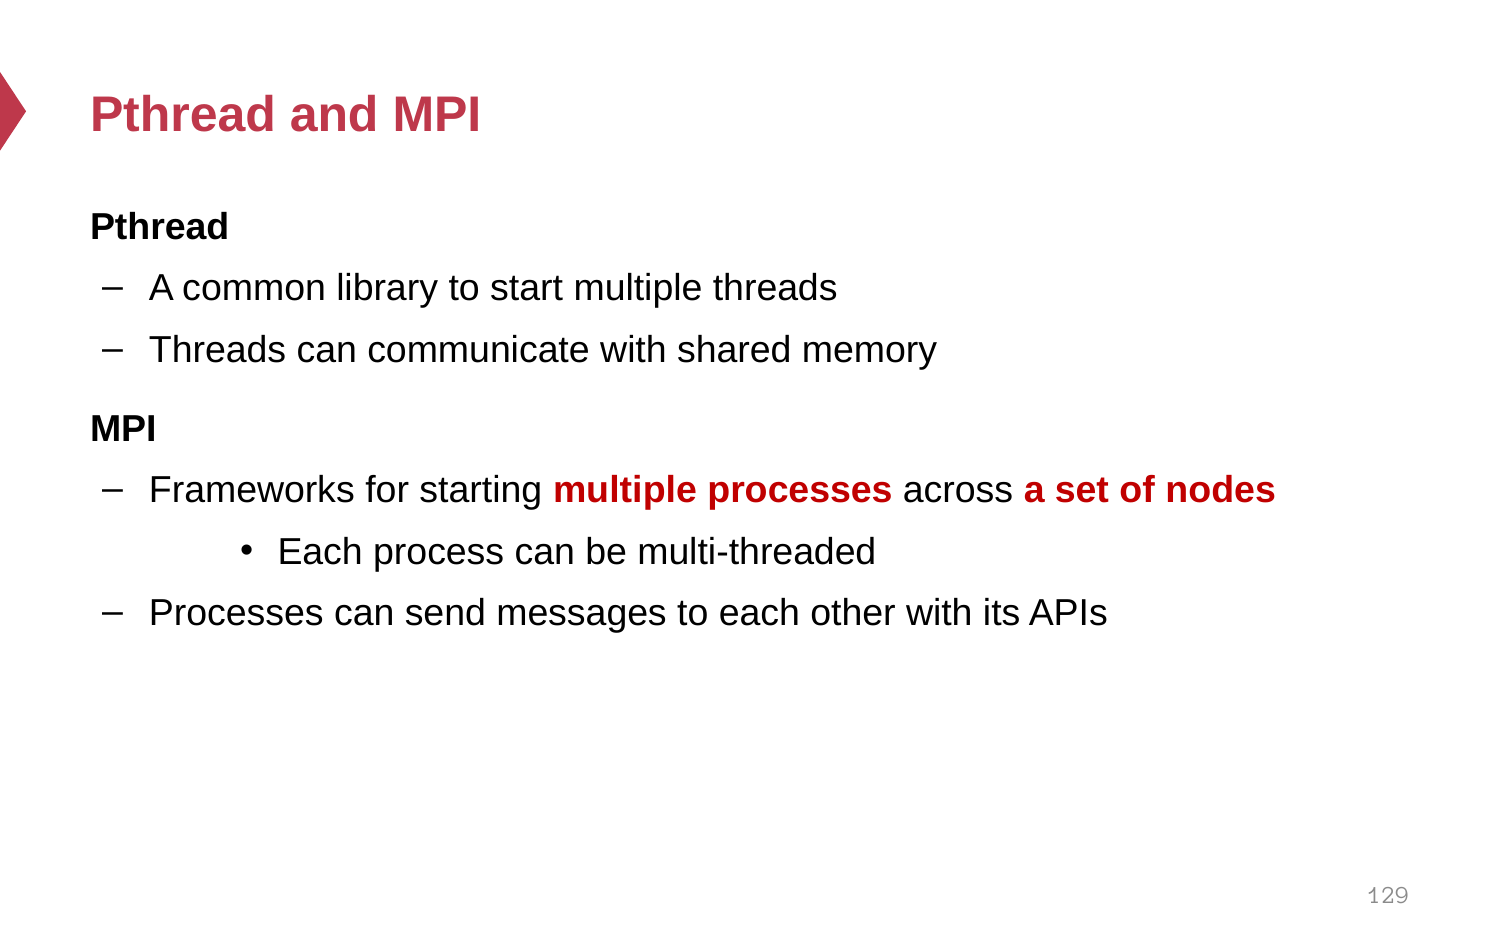

# Pthread and MPI
Pthread
A common library to start multiple threads
Threads can communicate with shared memory
MPI
Frameworks for starting multiple processes across a set of nodes
Each process can be multi-threaded
Processes can send messages to each other with its APIs
129